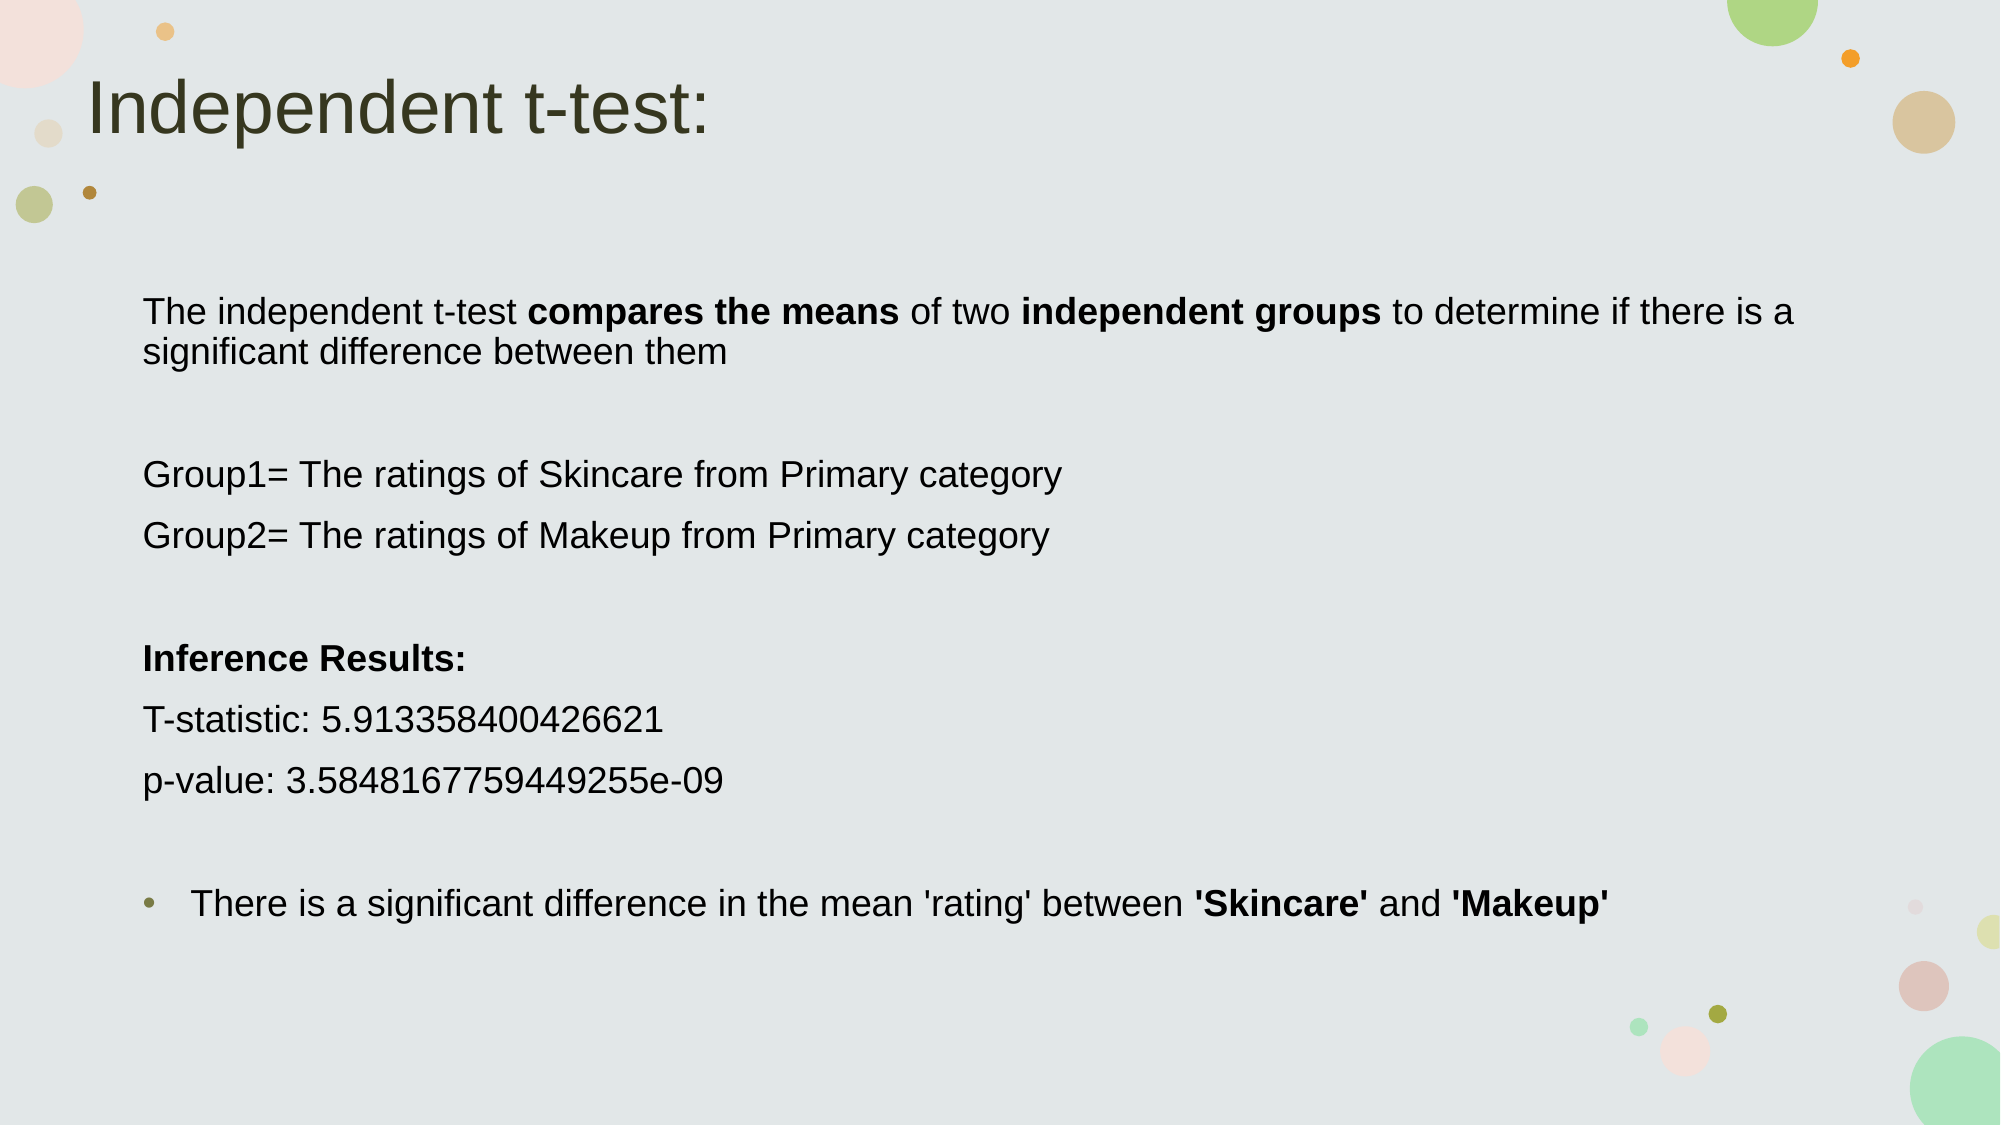

# Independent t-test:

The independent t-test compares the means of two independent groups to determine if there is a significant difference between them

Group1= The ratings of Skincare from Primary category
Group2= The ratings of Makeup from Primary category

Inference Results:
T-statistic: 5.913358400426621
p-value: 3.5848167759449255e-09

 There is a significant difference in the mean 'rating' between 'Skincare' and 'Makeup'